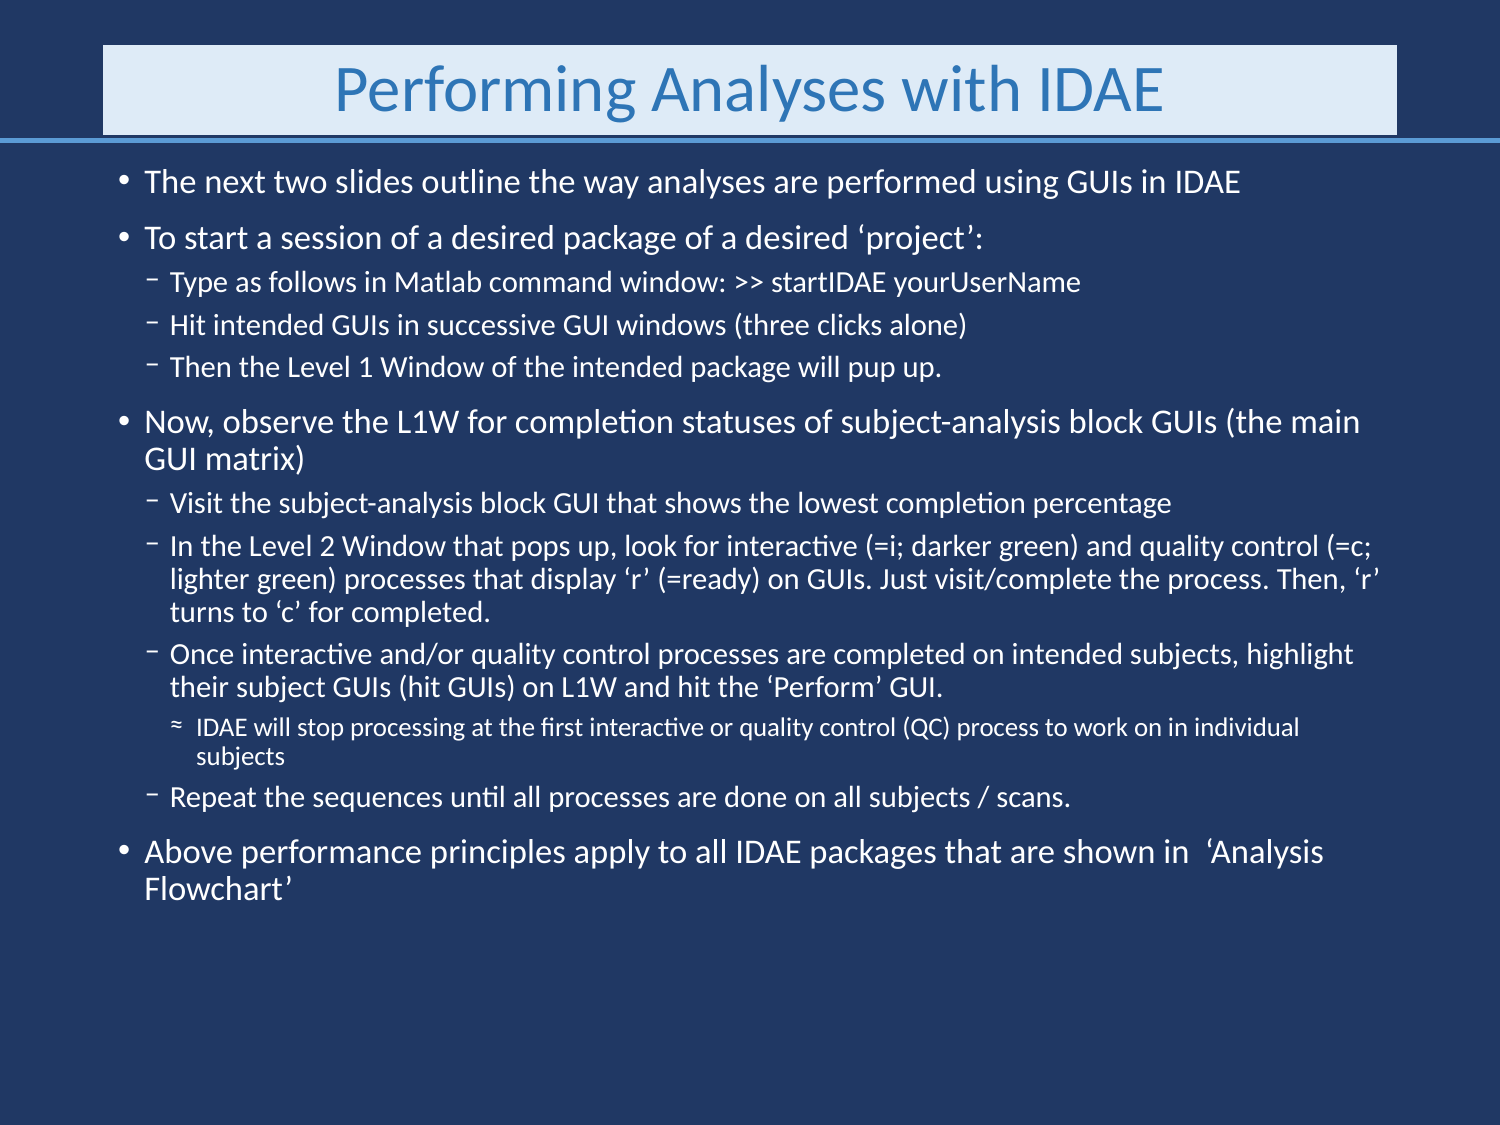

# Performing Analyses with IDAE
The next two slides outline the way analyses are performed using GUIs in IDAE
To start a session of a desired package of a desired ‘project’:
Type as follows in Matlab command window: >> startIDAE yourUserName
Hit intended GUIs in successive GUI windows (three clicks alone)
Then the Level 1 Window of the intended package will pup up.
Now, observe the L1W for completion statuses of subject-analysis block GUIs (the main GUI matrix)
Visit the subject-analysis block GUI that shows the lowest completion percentage
In the Level 2 Window that pops up, look for interactive (=i; darker green) and quality control (=c; lighter green) processes that display ‘r’ (=ready) on GUIs. Just visit/complete the process. Then, ‘r’ turns to ‘c’ for completed.
Once interactive and/or quality control processes are completed on intended subjects, highlight their subject GUIs (hit GUIs) on L1W and hit the ‘Perform’ GUI.
IDAE will stop processing at the first interactive or quality control (QC) process to work on in individual subjects
Repeat the sequences until all processes are done on all subjects / scans.
Above performance principles apply to all IDAE packages that are shown in  ‘Analysis Flowchart’